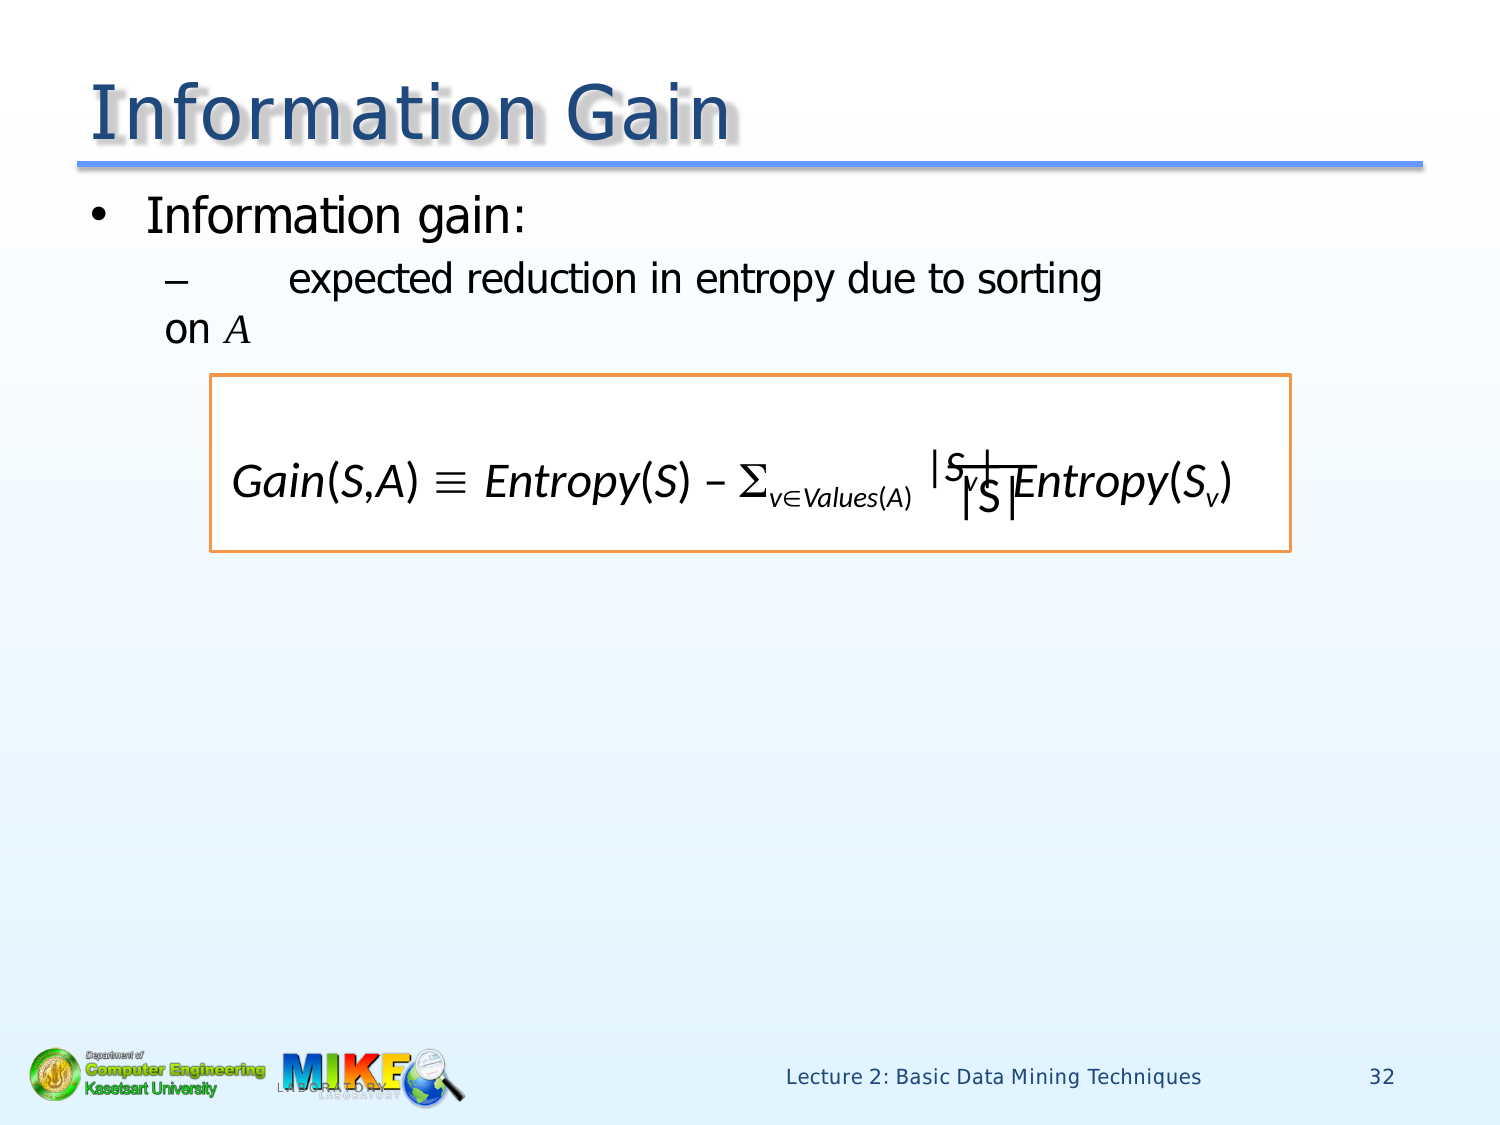

# Information Gain
Information gain:
–	expected reduction in entropy due to sorting on A

Gain(S,A) ≡ Entropy(S) – Σv∈Values(A)  |Sv| Entropy(Sv)
|S|

Lecture 2: Basic Data Mining Techniques
32